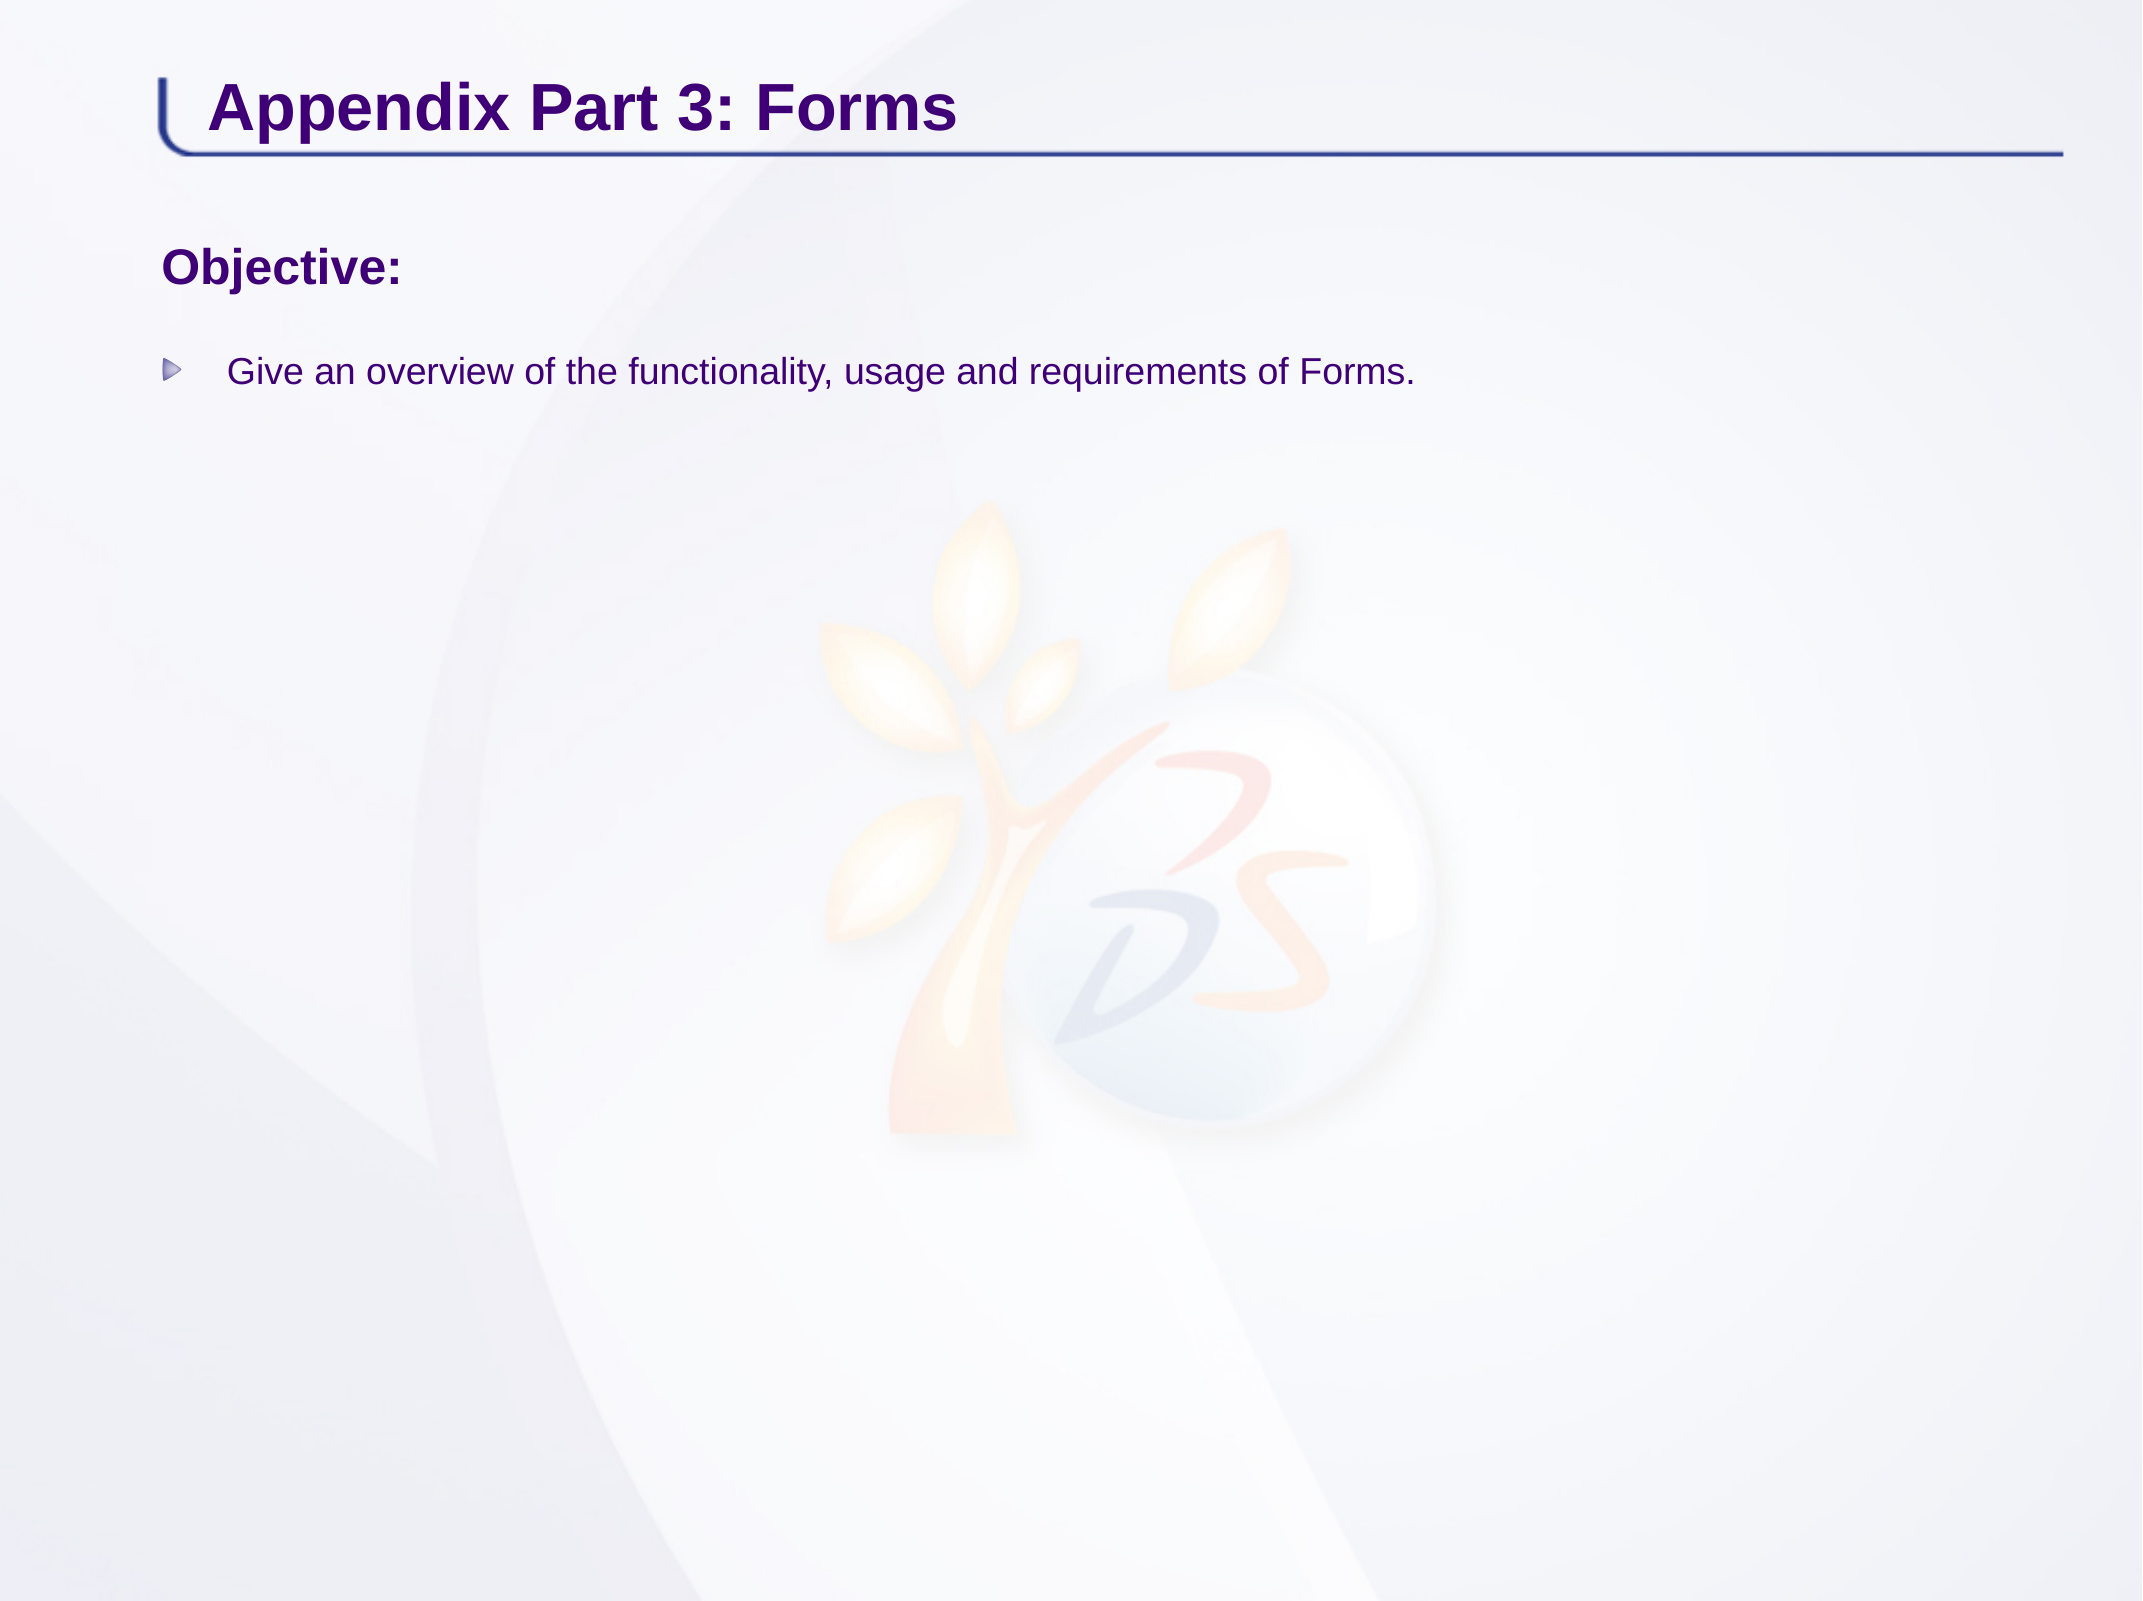

# Appendix Part 3: Forms
Objective:
Give an overview of the functionality, usage and requirements of Forms.